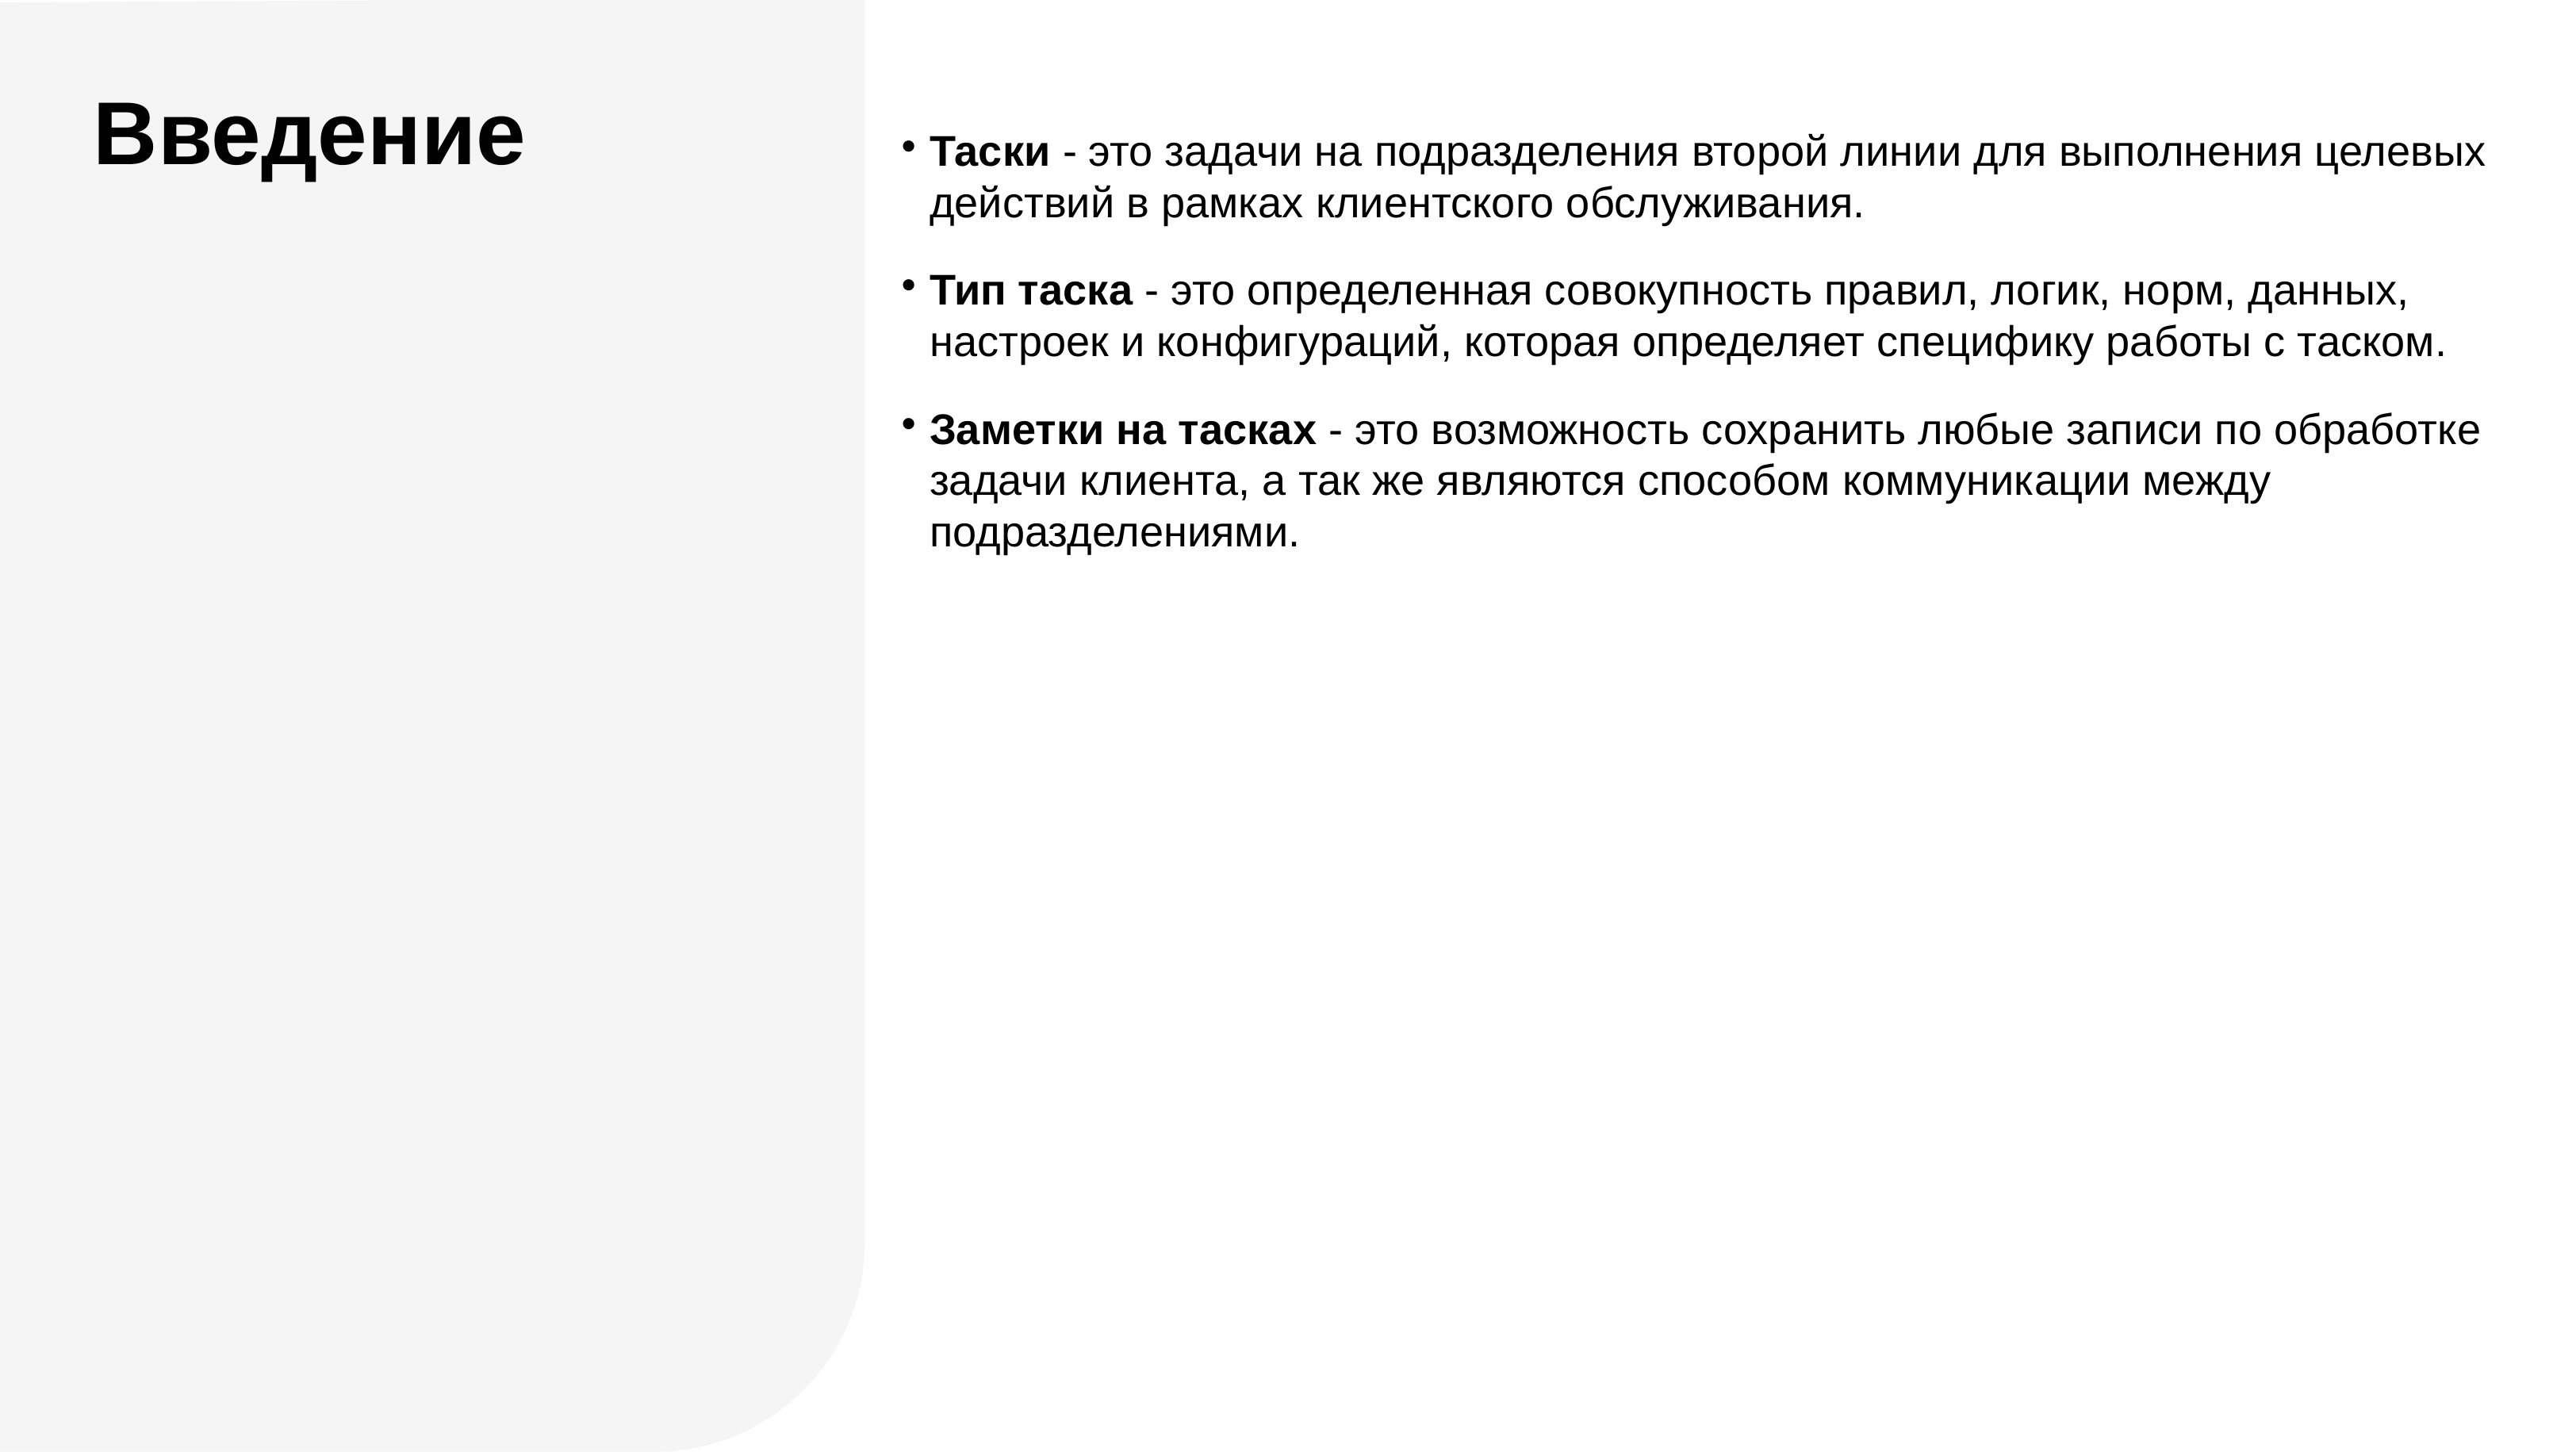

Введение
Таски - это задачи на подразделения второй линии для выполнения целевых действий в рамках клиентского обслуживания.
Тип таска - это определенная совокупность правил, логик, норм, данных, настроек и конфигураций, которая определяет специфику работы с таском.
Заметки на тасках - это возможность сохранить любые записи по обработке задачи клиента, а так же являются способом коммуникации между подразделениями.